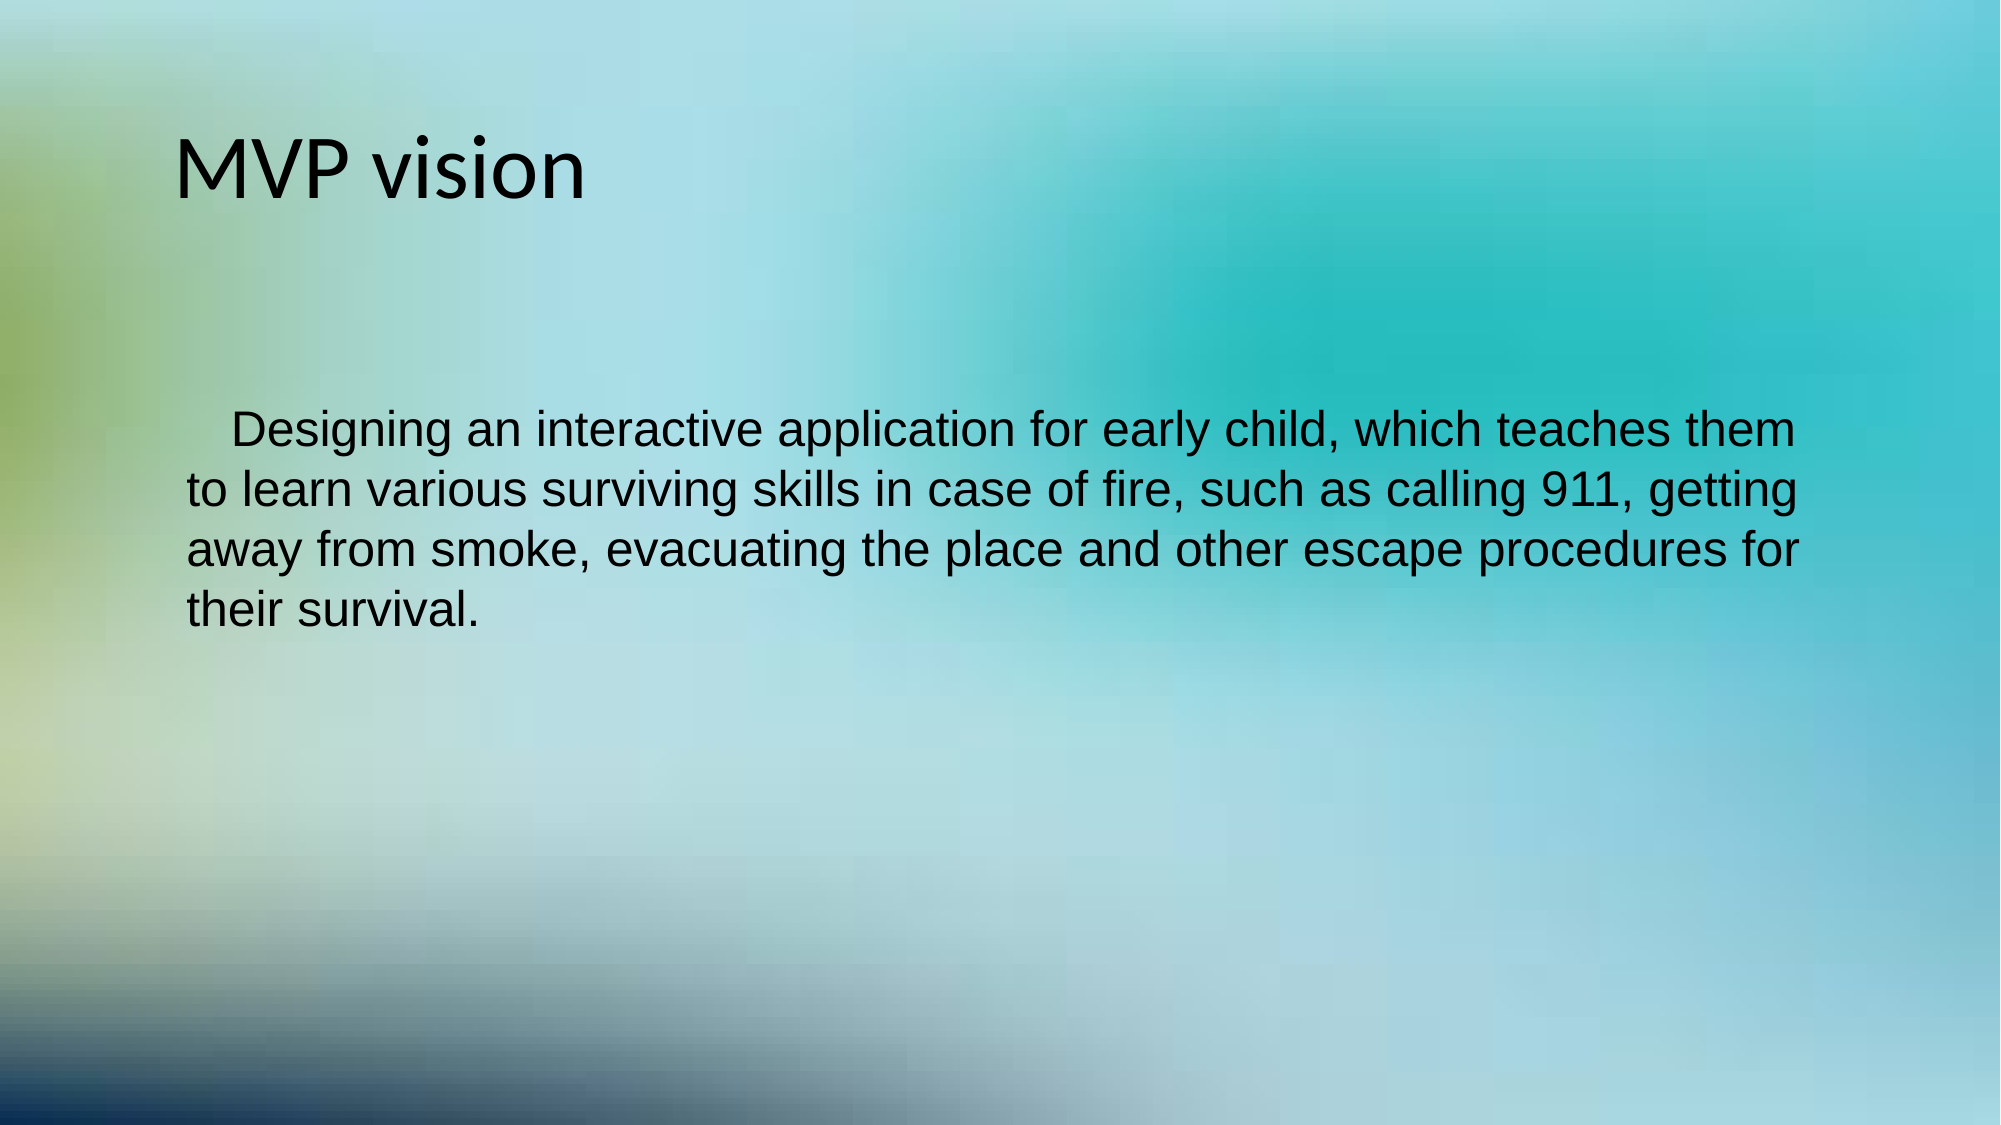

# MVP vision
  Designing an interactive application for early child, which teaches them to learn various surviving skills in case of fire, such as calling 911, getting away from smoke, evacuating the place and other escape procedures for their survival.